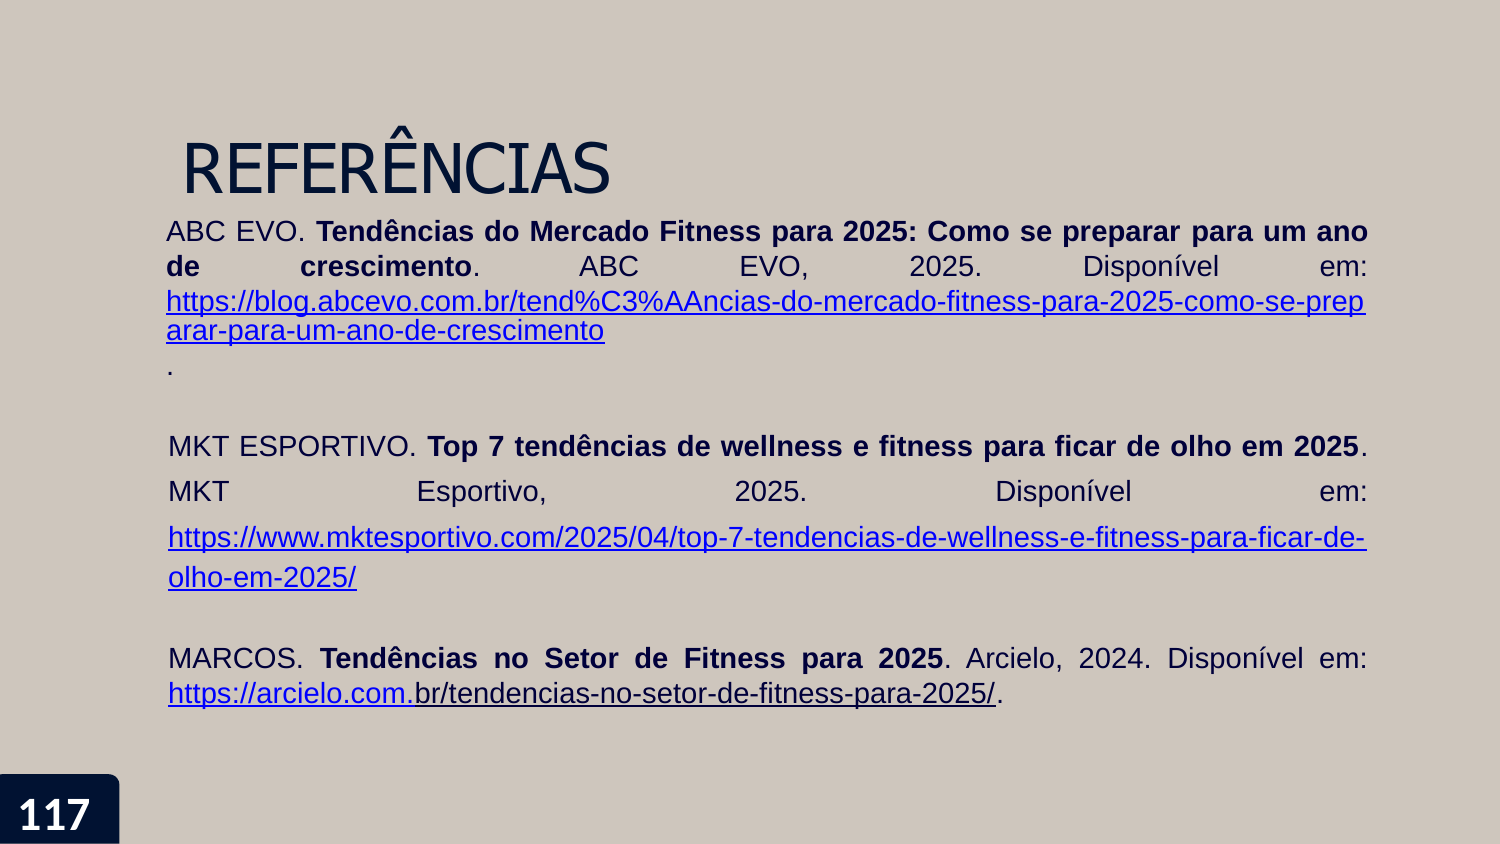

# REFERÊNCIAS
ABC EVO. Tendências do Mercado Fitness para 2025: Como se preparar para um ano de crescimento. ABC EVO, 2025. Disponível em: https://blog.abcevo.com.br/tend%C3%AAncias-do-mercado-fitness-para-2025-como-se-preparar-para-um-ano-de-crescimento.

MKT ESPORTIVO. Top 7 tendências de wellness e fitness para ficar de olho em 2025. MKT Esportivo, 2025. Disponível em: https://www.mktesportivo.com/2025/04/top-7-tendencias-de-wellness-e-fitness-para-ficar-de-olho-em-2025/

MARCOS. Tendências no Setor de Fitness para 2025. Arcielo, 2024. Disponível em: https://arcielo.com.br/tendencias-no-setor-de-fitness-para-2025/.

117